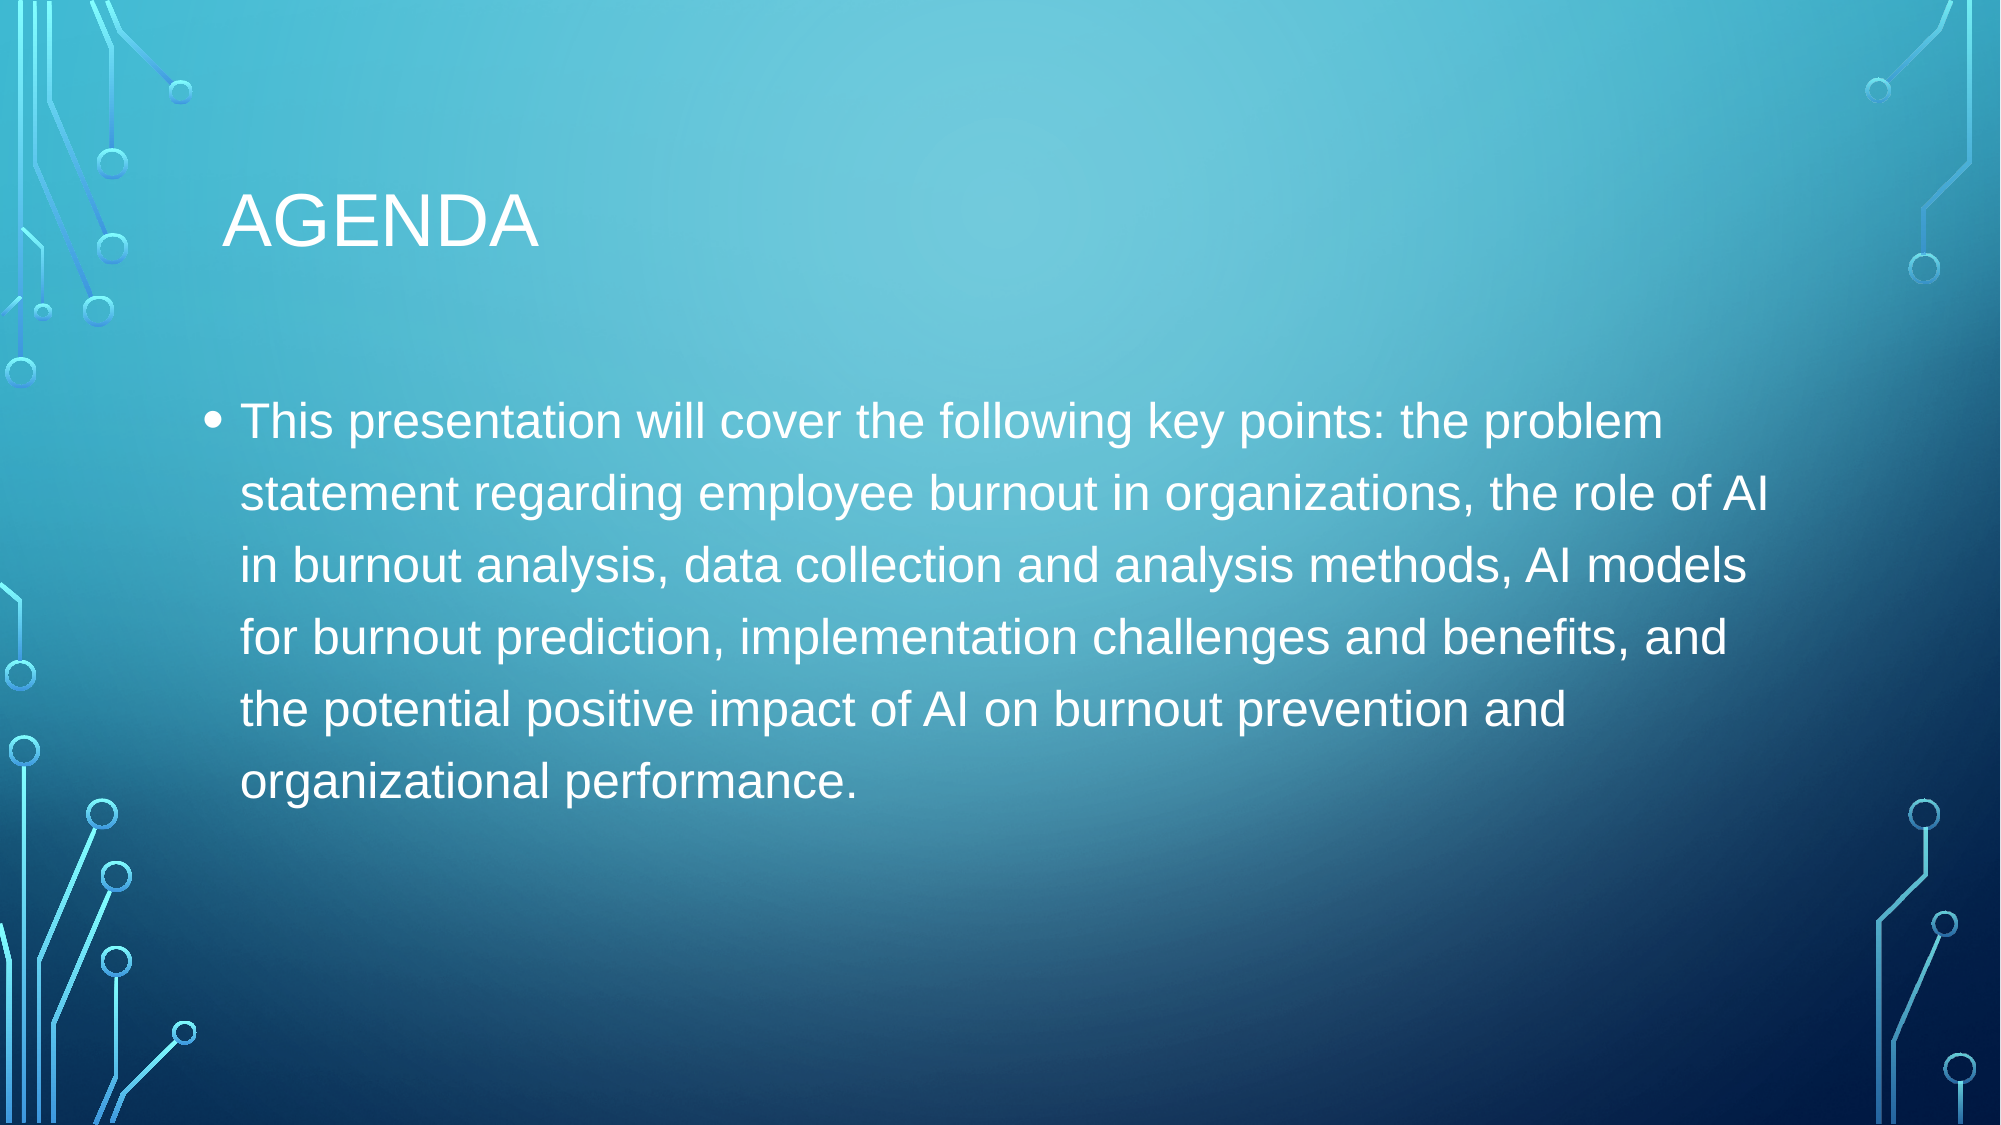

# Agenda
This presentation will cover the following key points: the problem statement regarding employee burnout in organizations, the role of AI in burnout analysis, data collection and analysis methods, AI models for burnout prediction, implementation challenges and benefits, and the potential positive impact of AI on burnout prevention and organizational performance.